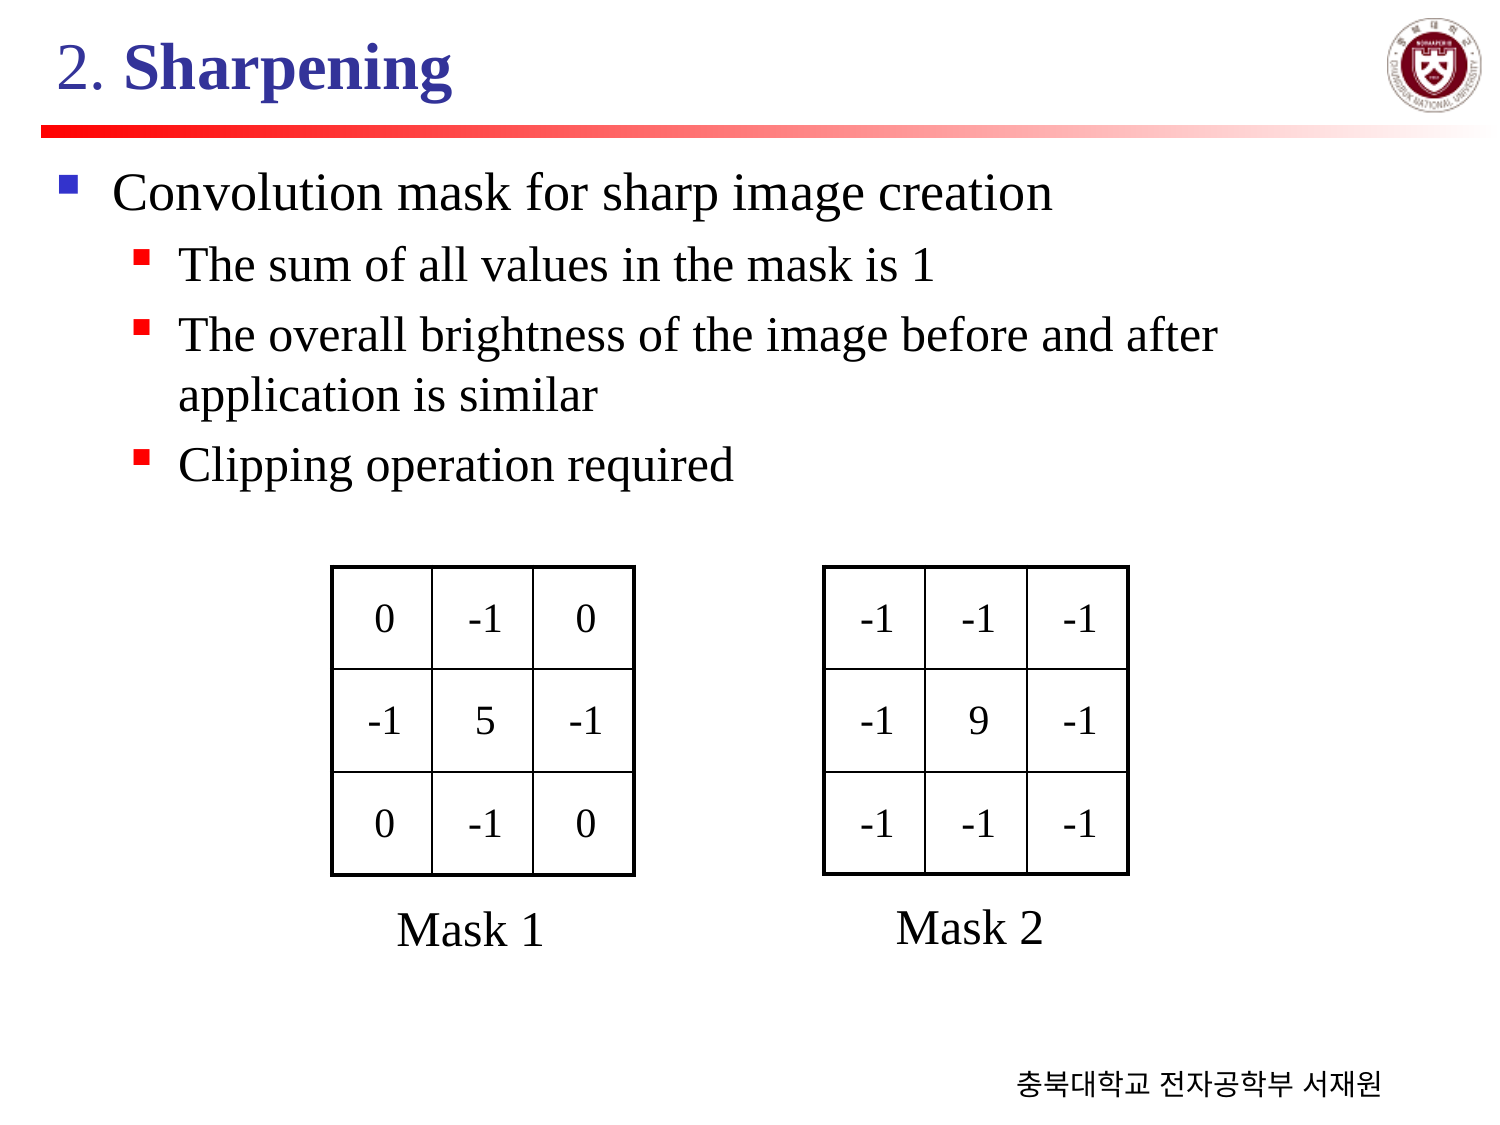

# 2. Sharpening
Convolution mask for sharp image creation
The sum of all values ​​in the mask is 1
The overall brightness of the image before and after application is similar
Clipping operation required
| 0 | -1 | 0 |
| --- | --- | --- |
| -1 | 5 | -1 |
| 0 | -1 | 0 |
| -1 | -1 | -1 |
| --- | --- | --- |
| -1 | 9 | -1 |
| -1 | -1 | -1 |
Mask 2
Mask 1